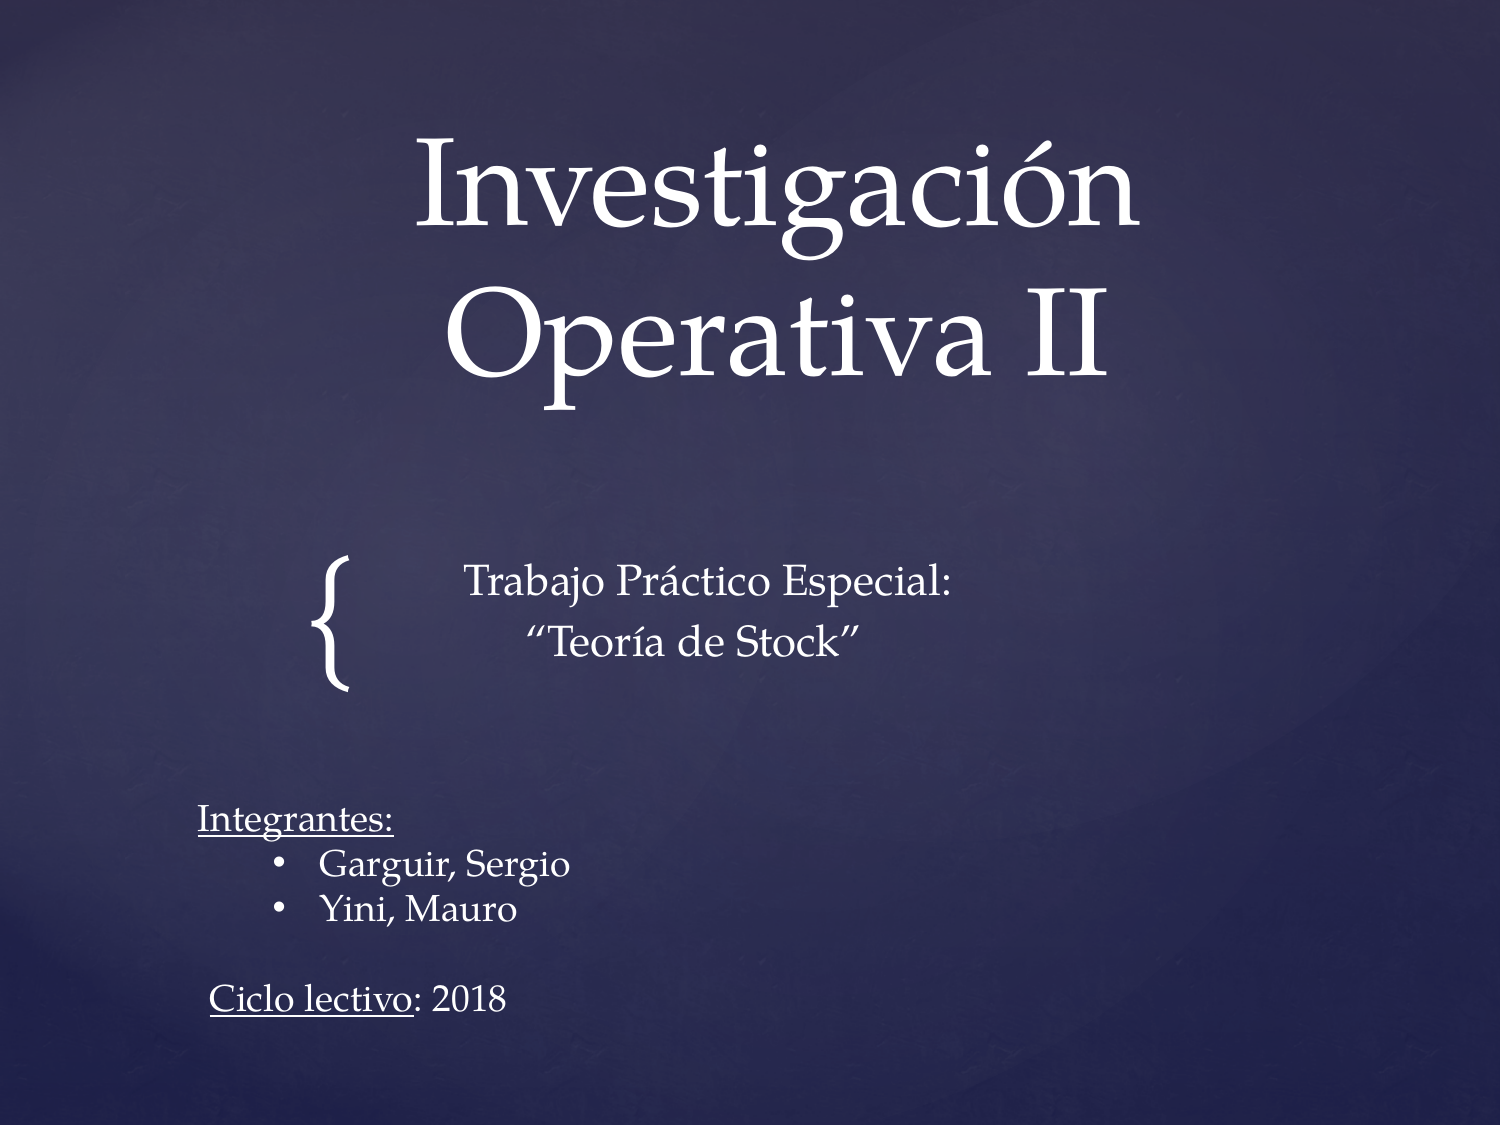

# Investigación Operativa II
        Trabajo Práctico Especial:
  	“Teoría de Stock”
Integrantes:
Garguir, Sergio
Yini, Mauro
Ciclo lectivo: 2018